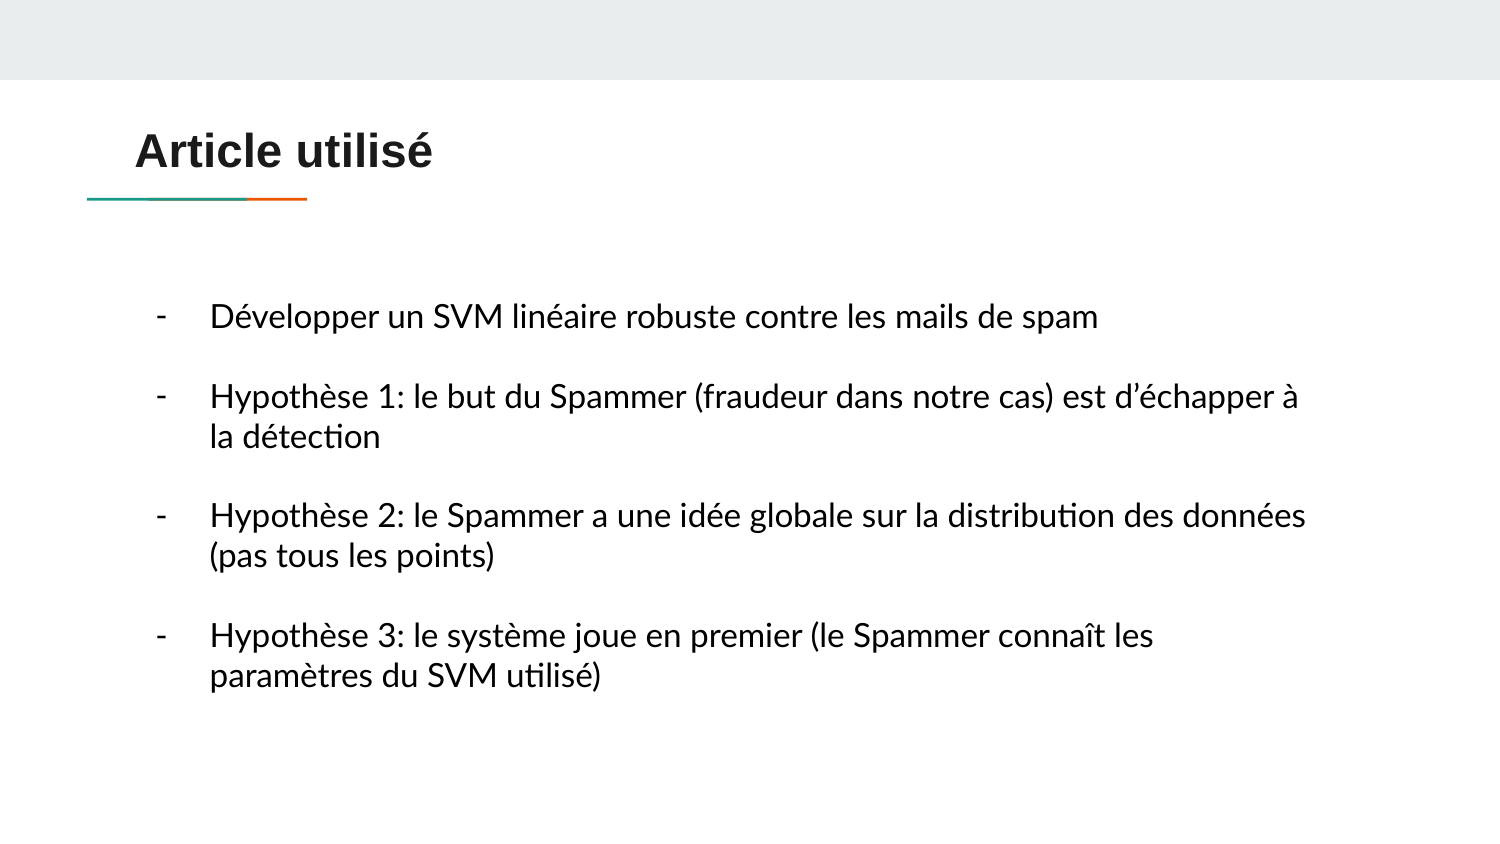

# Article utilisé
Développer un SVM linéaire robuste contre les mails de spam

Hypothèse 1: le but du Spammer (fraudeur dans notre cas) est d’échapper à la détection

Hypothèse 2: le Spammer a une idée globale sur la distribution des données (pas tous les points)

Hypothèse 3: le système joue en premier (le Spammer connaît les paramètres du SVM utilisé)